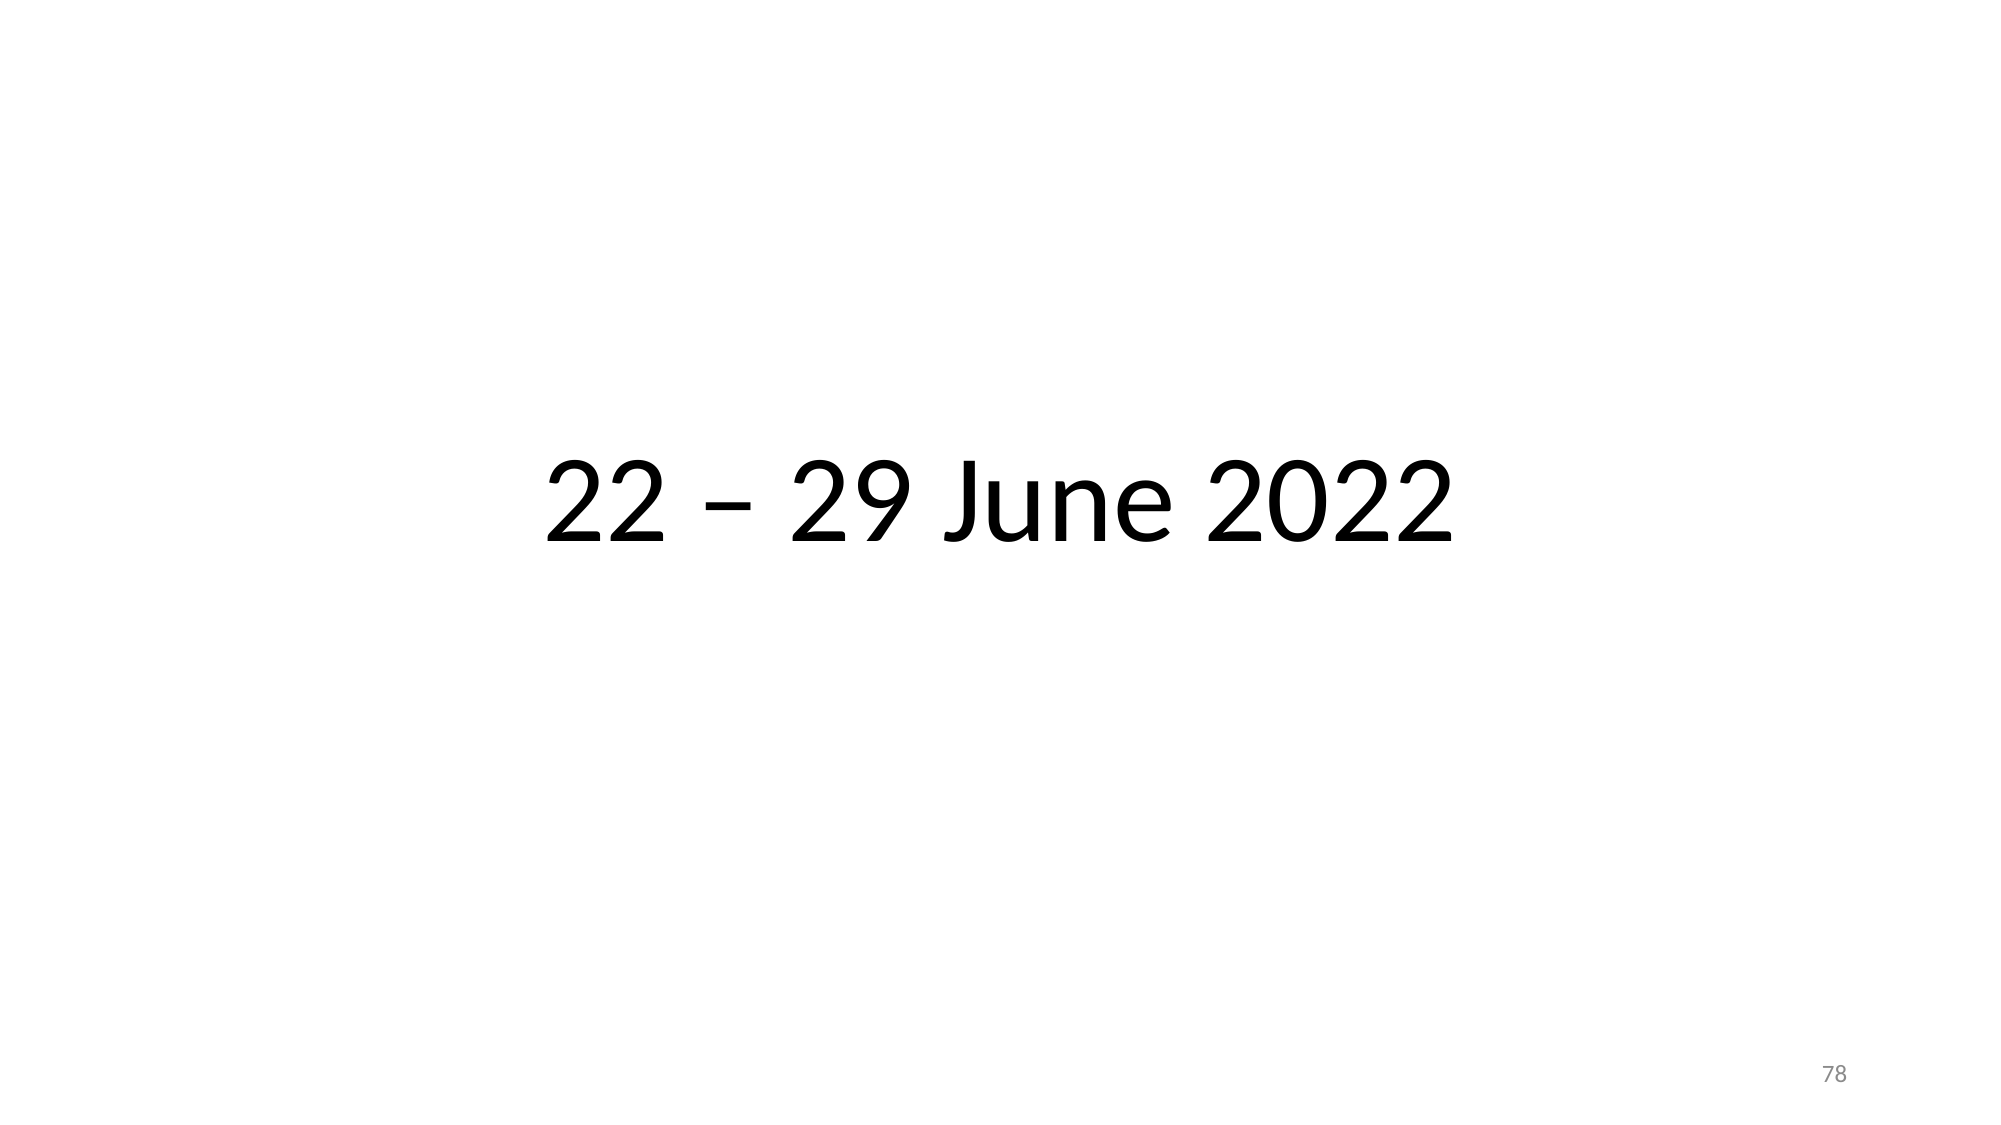

# 22 – 29 June 2022

78